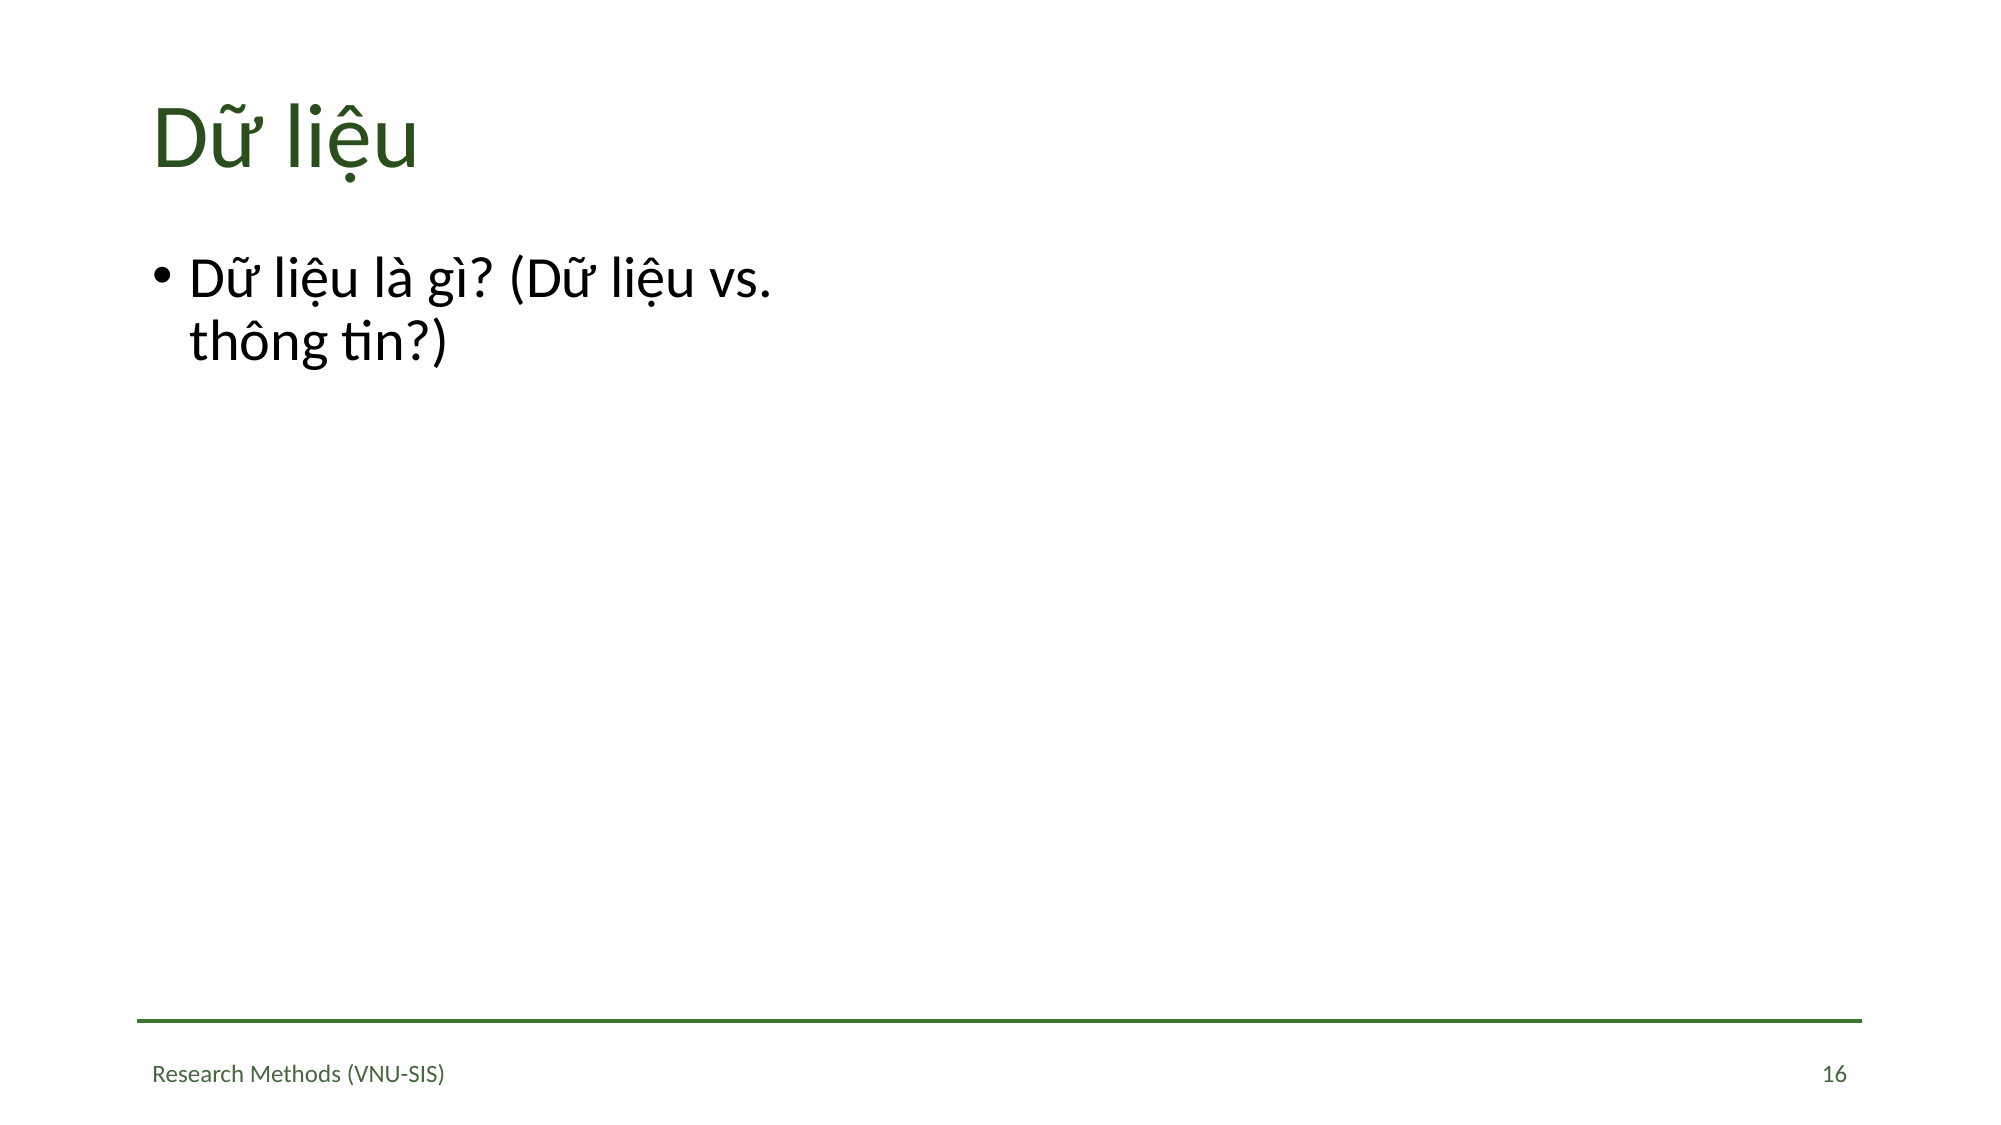

# Dữ liệu
Dữ liệu là gì? (Dữ liệu vs. thông tin?)

16
Research Methods (VNU-SIS)